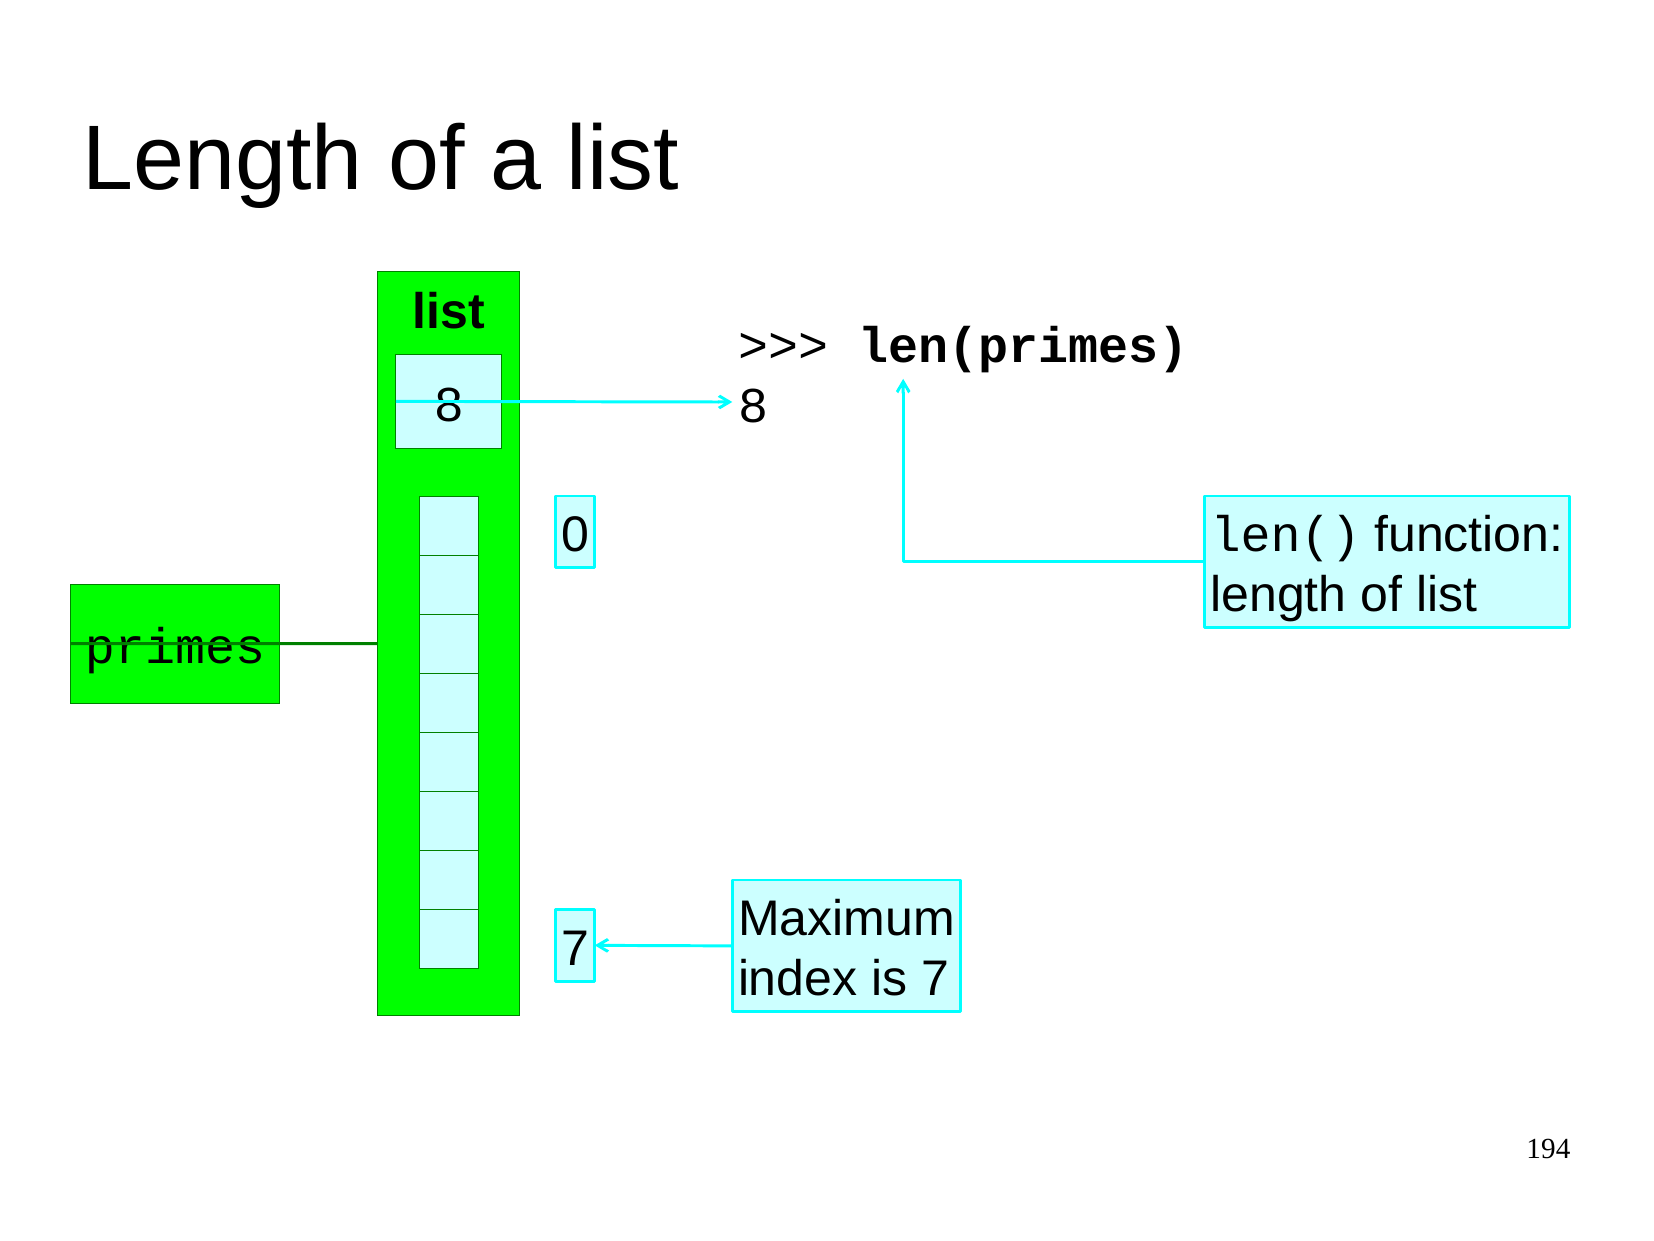

Length of a list
list
>>>
len
(primes)
8
8

0
len() function:
length of list

primes

Maximum
index is 7

7
194